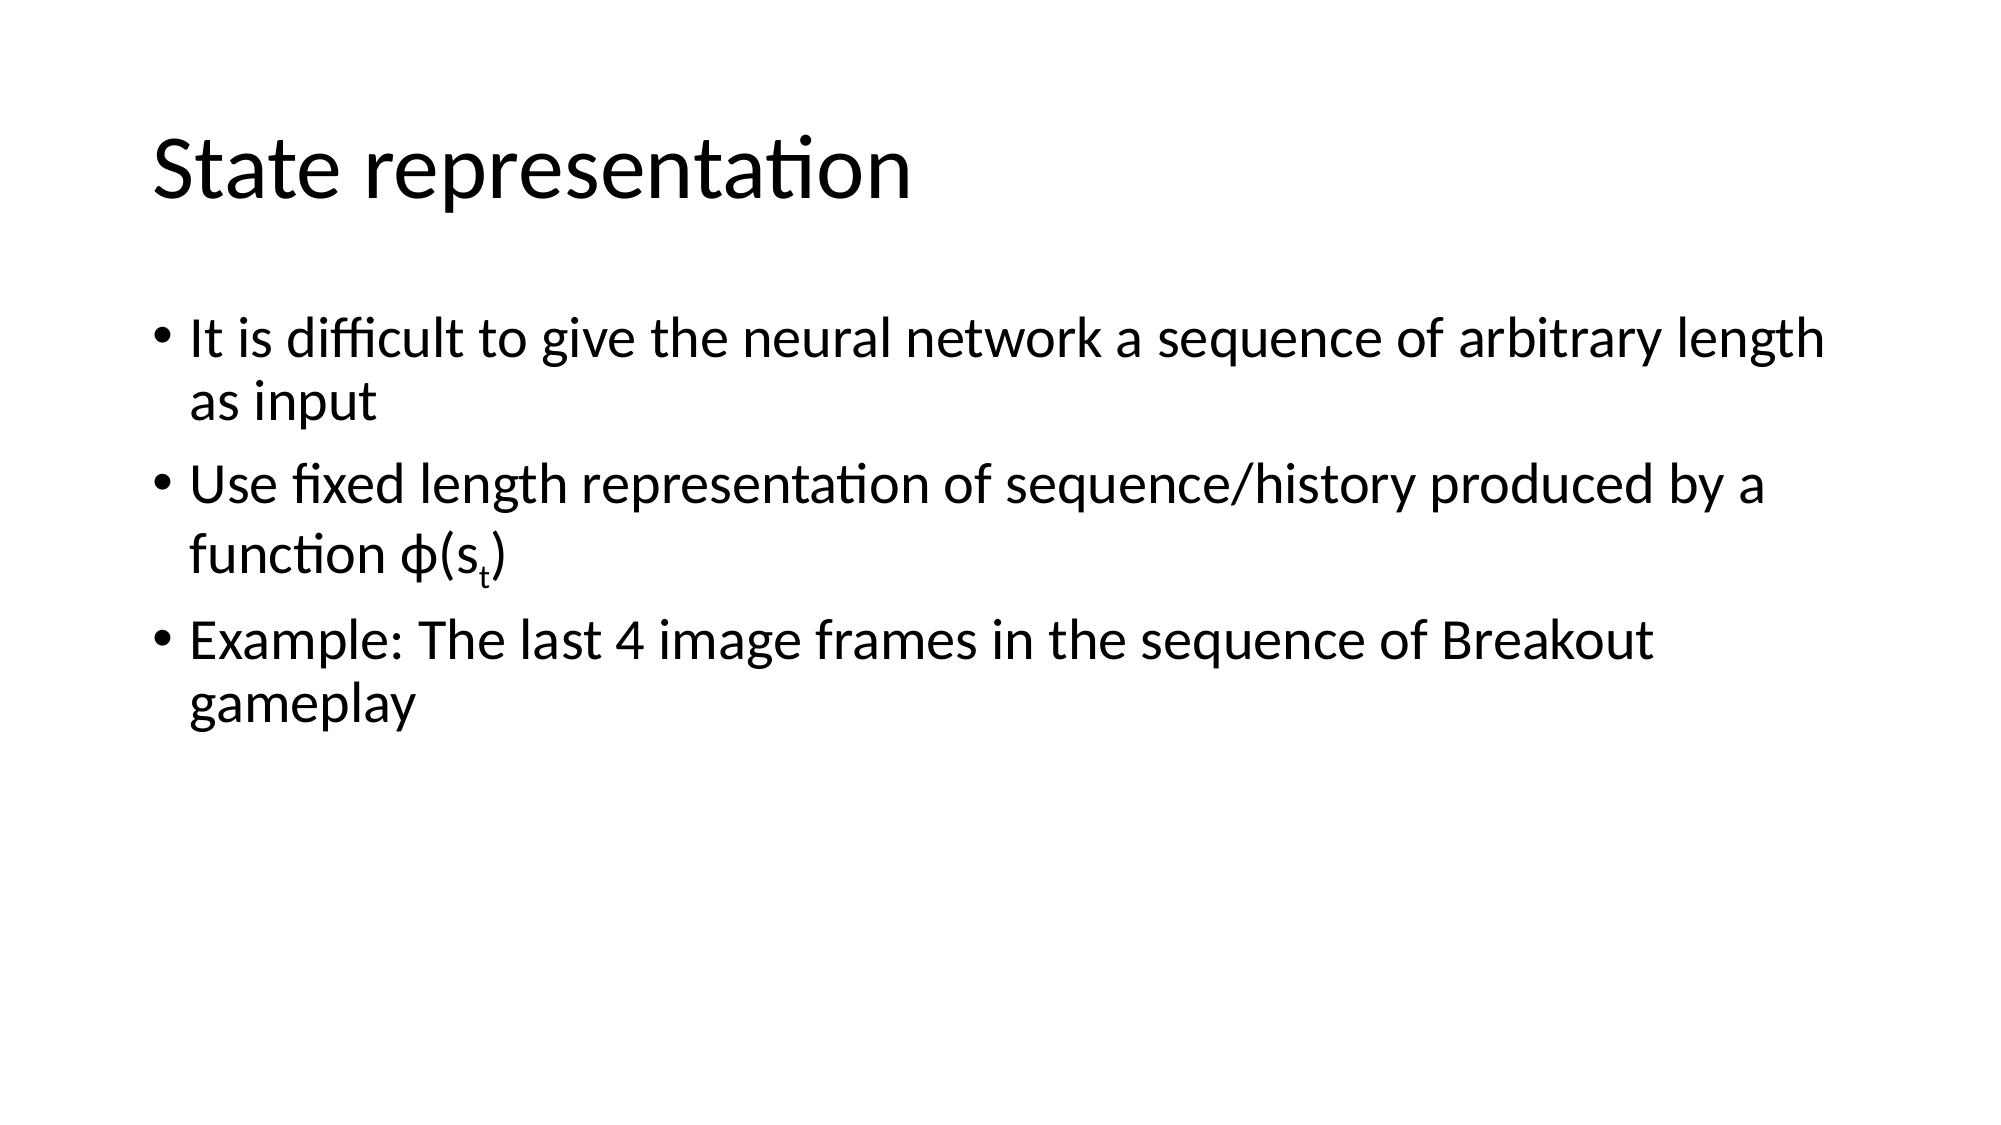

# State representation
It is difficult to give the neural network a sequence of arbitrary length as input
Use fixed length representation of sequence/history produced by a function ϕ(st)
Example: The last 4 image frames in the sequence of Breakout gameplay